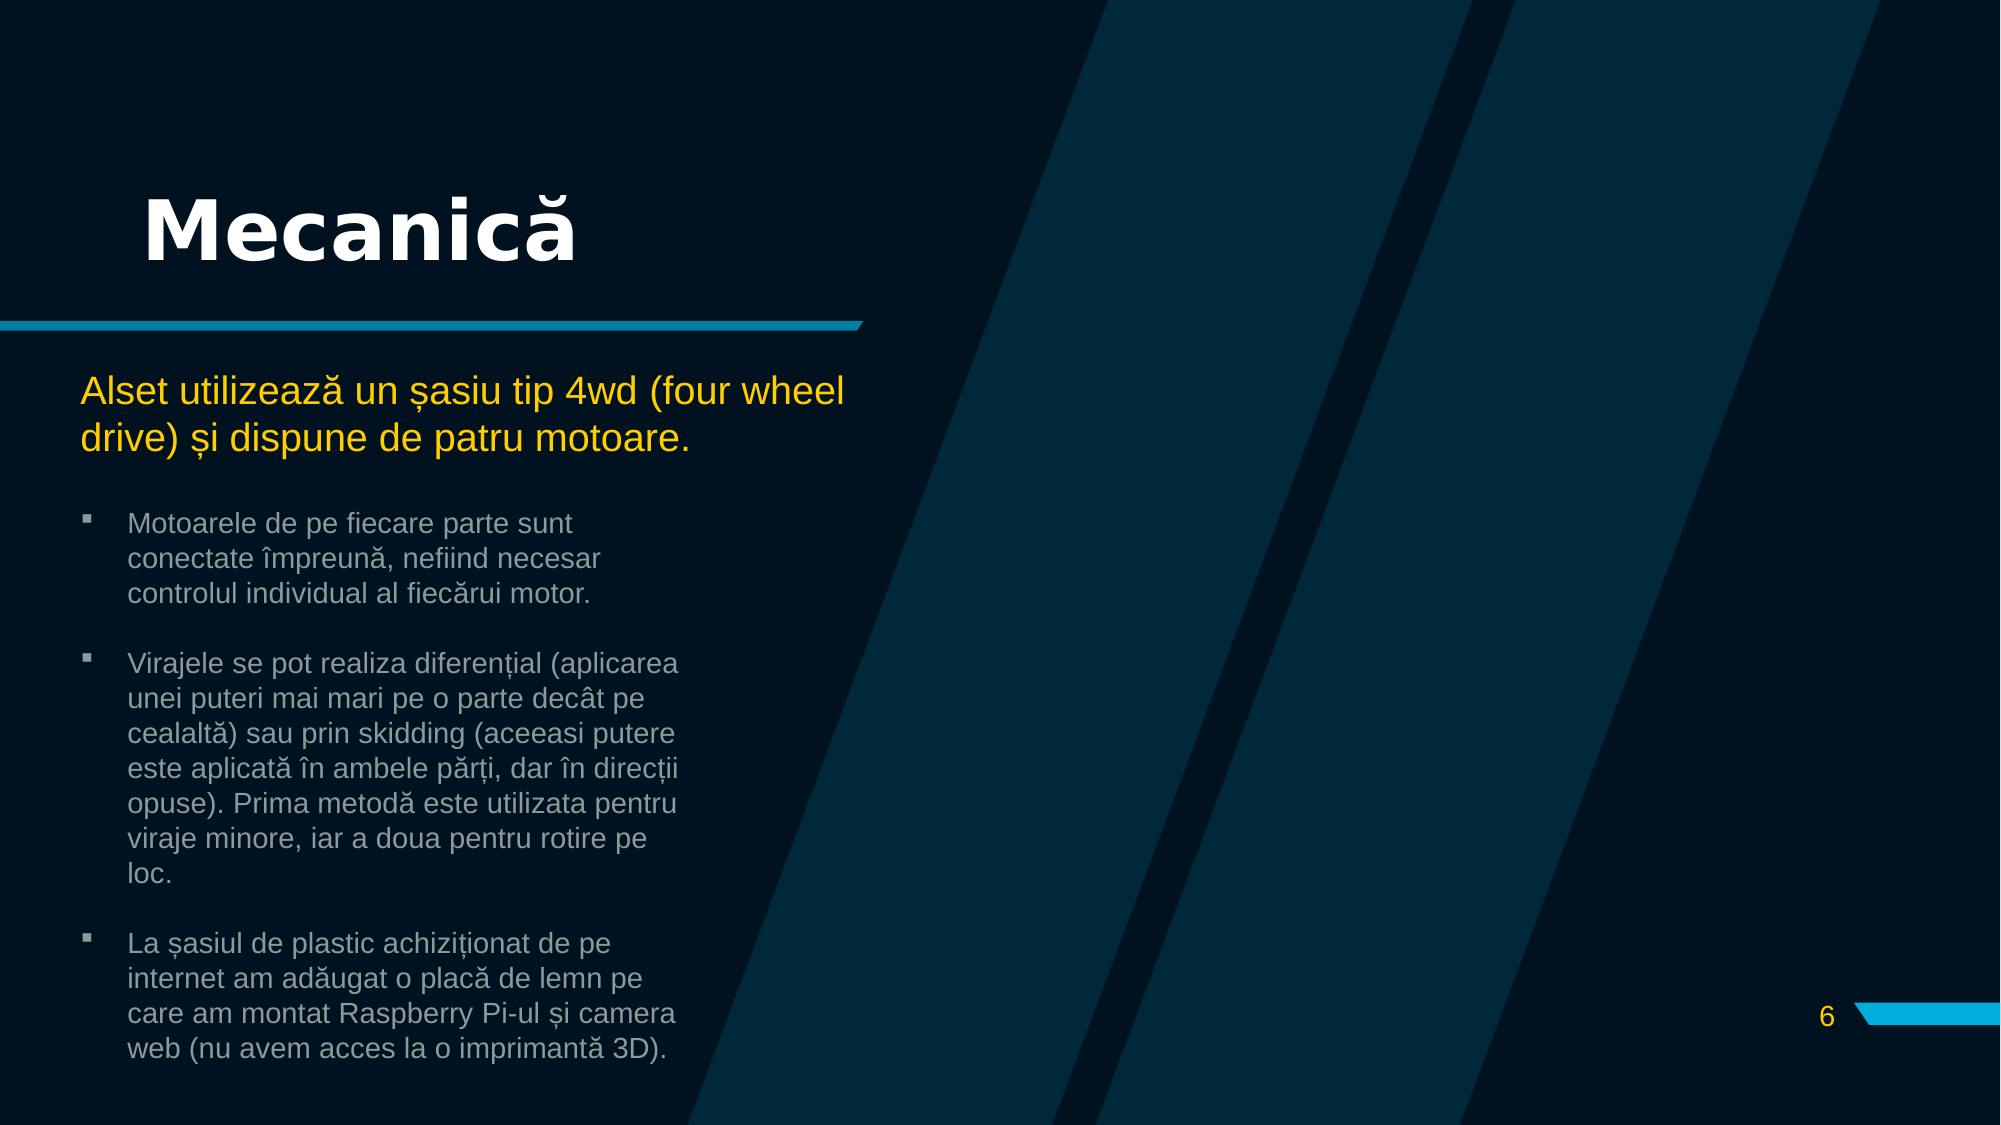

# Mecanică
Alset utilizează un șasiu tip 4wd (four wheel drive) și dispune de patru motoare.

Motoarele de pe fiecare parte sunt conectate împreună, nefiind necesar controlul individual al fiecărui motor.

Virajele se pot realiza diferențial (aplicarea unei puteri mai mari pe o parte decât pe cealaltă) sau prin skidding (aceeasi putere este aplicată în ambele părți, dar în direcții opuse). Prima metodă este utilizata pentru viraje minore, iar a doua pentru rotire pe loc.

La șasiul de plastic achiziționat de pe internet am adăugat o placă de lemn pe care am montat Raspberry Pi-ul și camera web (nu avem acces la o imprimantă 3D).
6